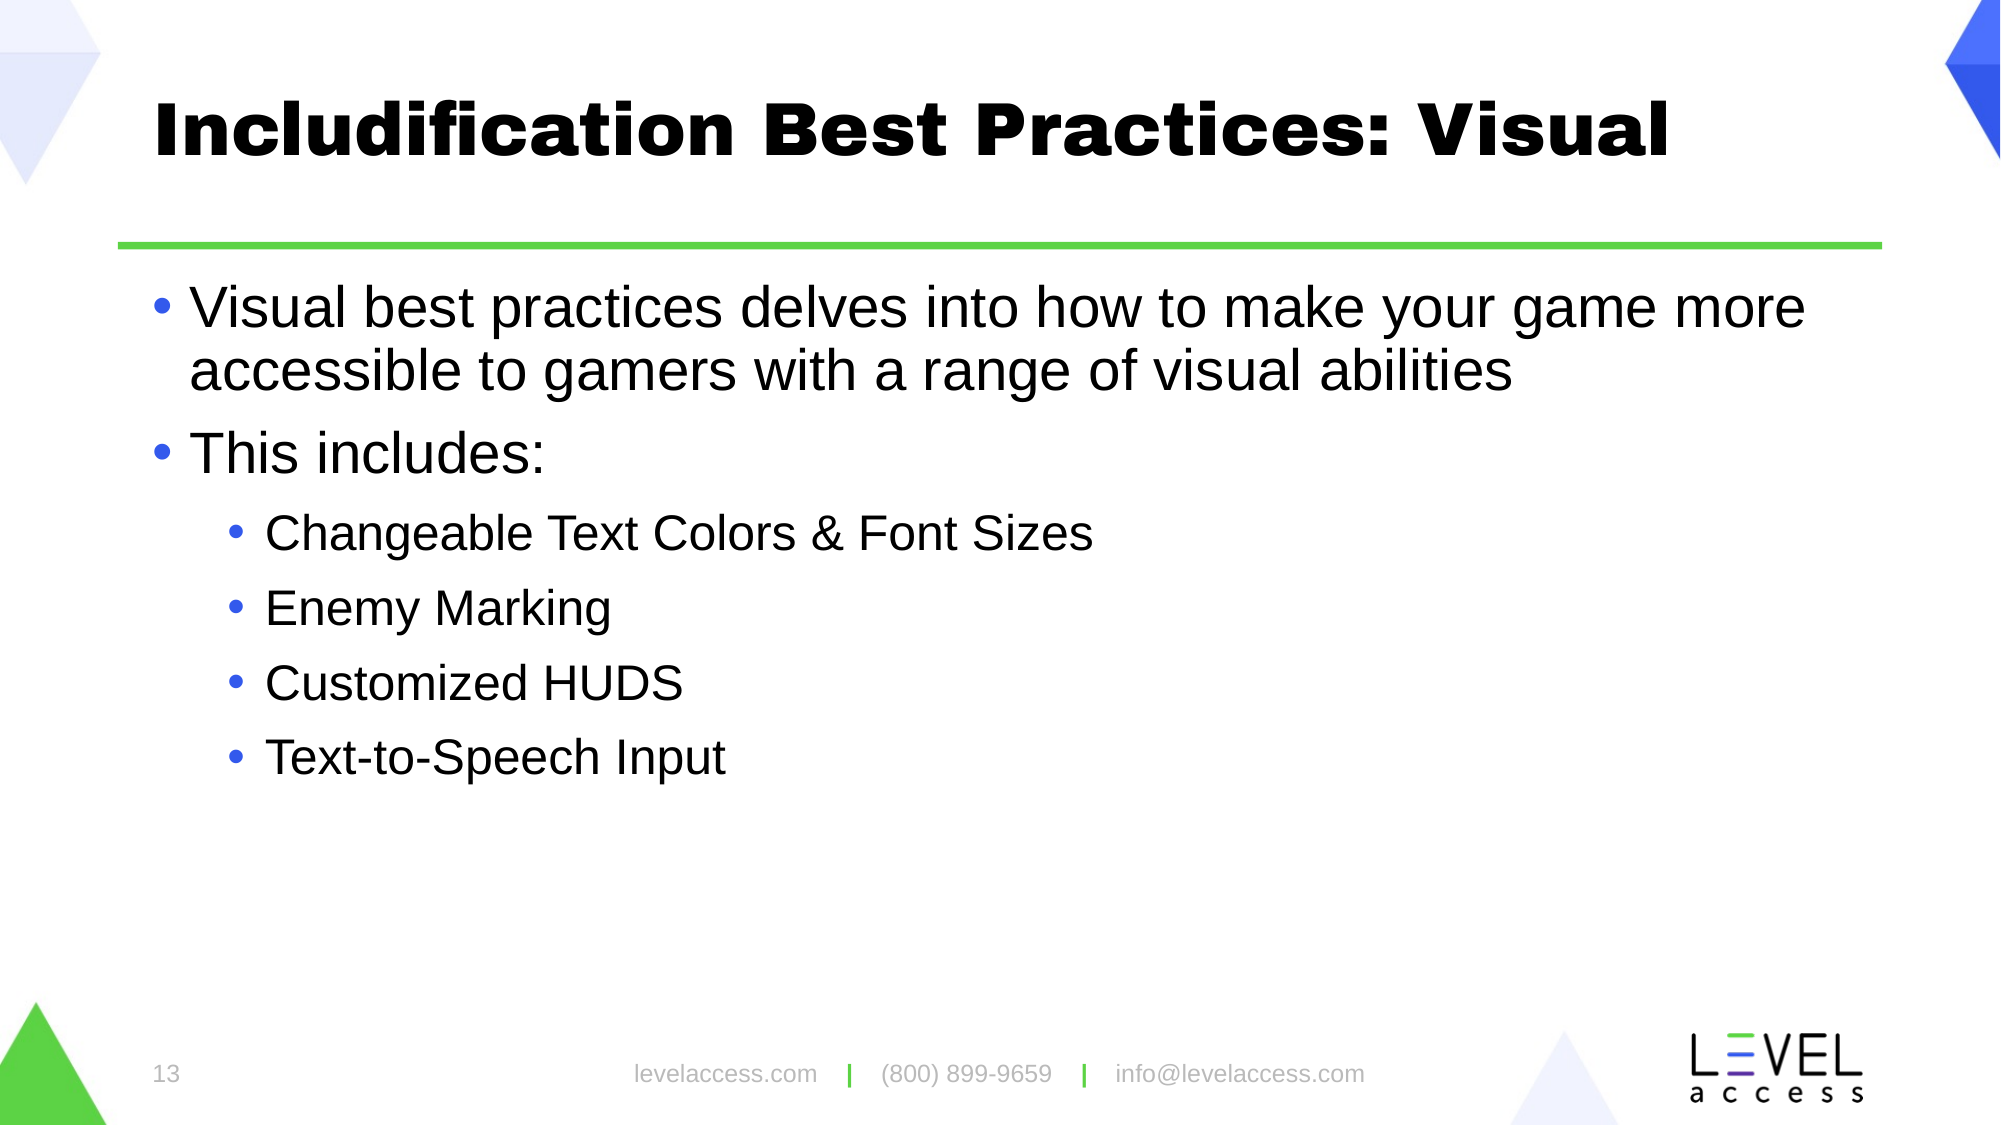

# Includification Best Practices: Visual

Visual best practices delves into how to make your game more accessible to gamers with a range of visual abilities
This includes:
Changeable Text Colors & Font Sizes
Enemy Marking
Customized HUDS
Text-to-Speech Input

levelaccess.com    |    (800) 899-9659    |    info@levelaccess.com
13